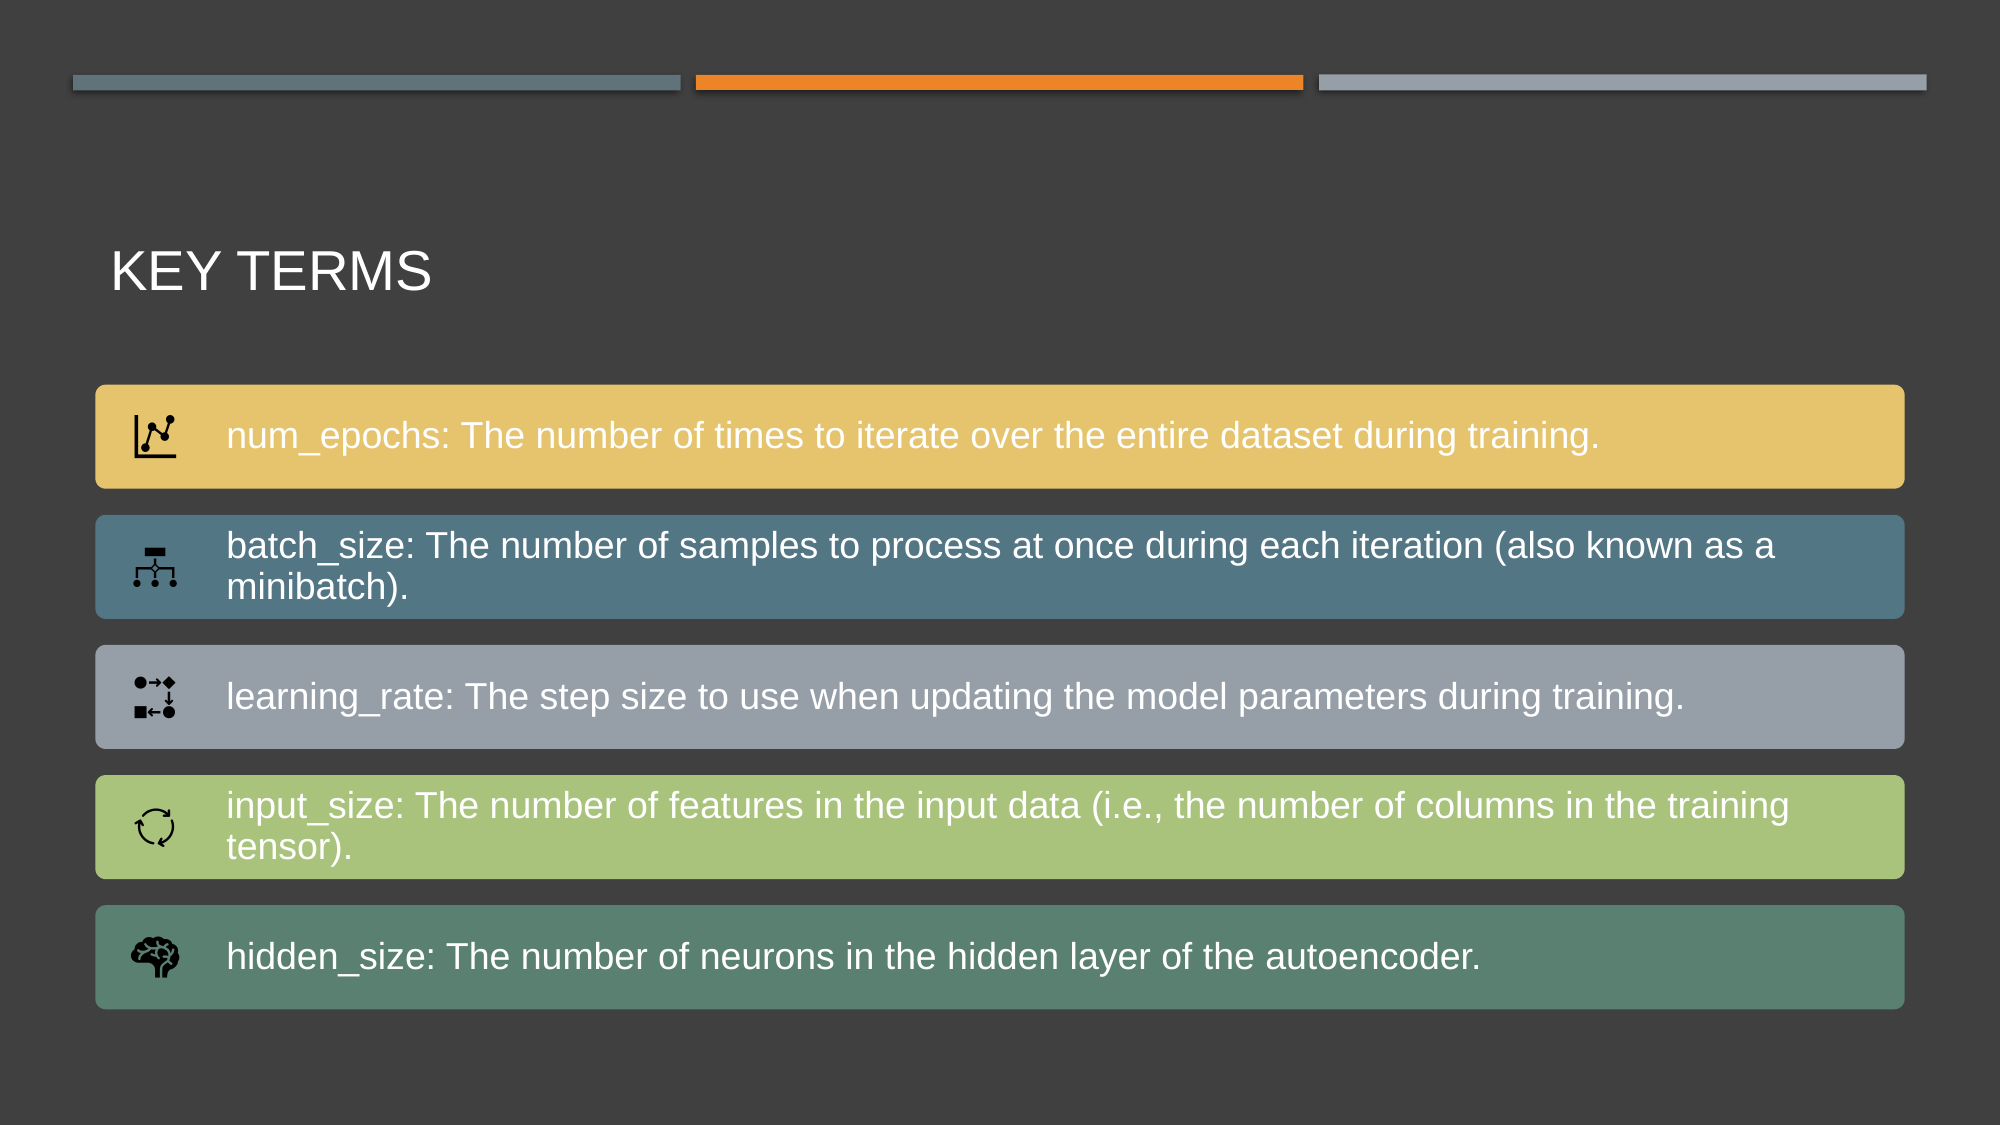

# Key Terms
num_epochs: The number of times to iterate over the entire dataset during training.
batch_size: The number of samples to process at once during each iteration (also known as a minibatch).
learning_rate: The step size to use when updating the model parameters during training.
input_size: The number of features in the input data (i.e., the number of columns in the training tensor).
hidden_size: The number of neurons in the hidden layer of the autoencoder.